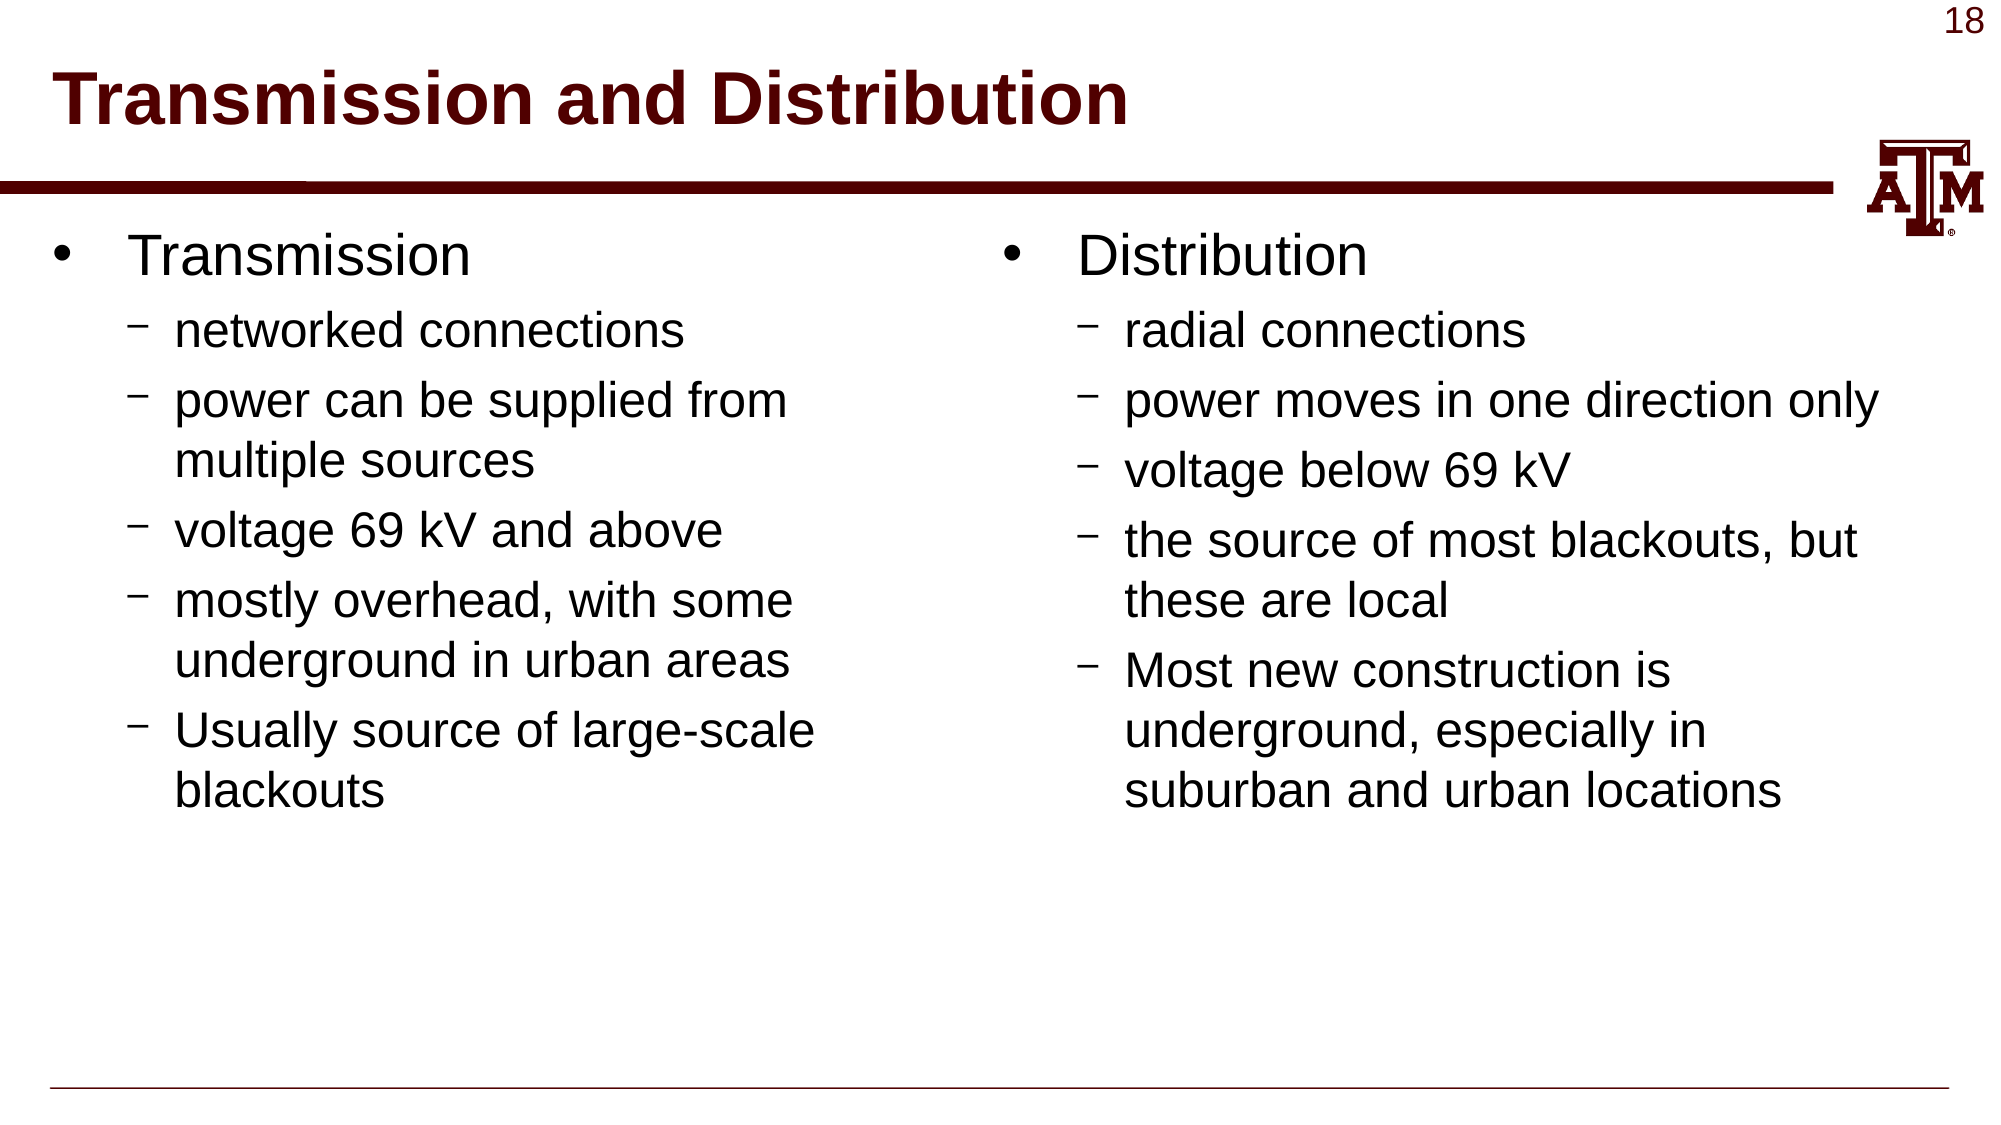

# Transmission and Distribution
Transmission
networked connections
power can be supplied from multiple sources
voltage 69 kV and above
mostly overhead, with some underground in urban areas
Usually source of large-scale blackouts
Distribution
radial connections
power moves in one direction only
voltage below 69 kV
the source of most blackouts, but these are local
Most new construction is
underground, especially in suburban and urban locations